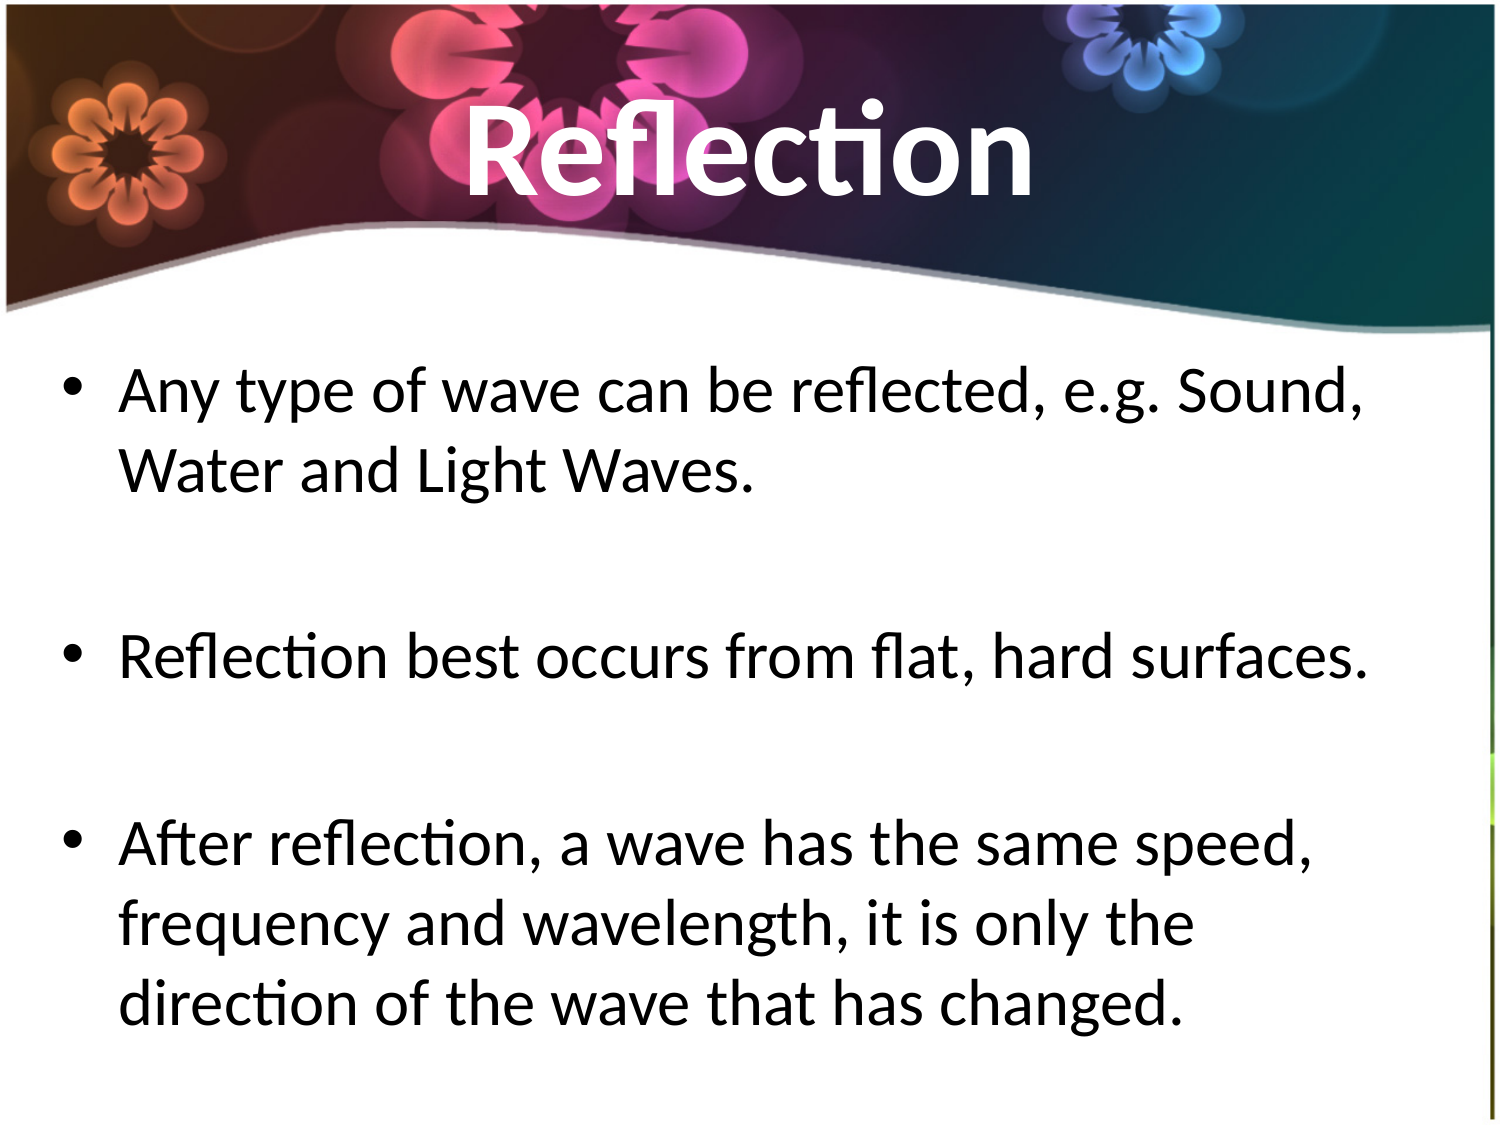

# Reflection
Any type of wave can be reflected, e.g. Sound, Water and Light Waves.

Reflection best occurs from flat, hard surfaces.

After reflection, a wave has the same speed, frequency and wavelength, it is only the direction of the wave that has changed.